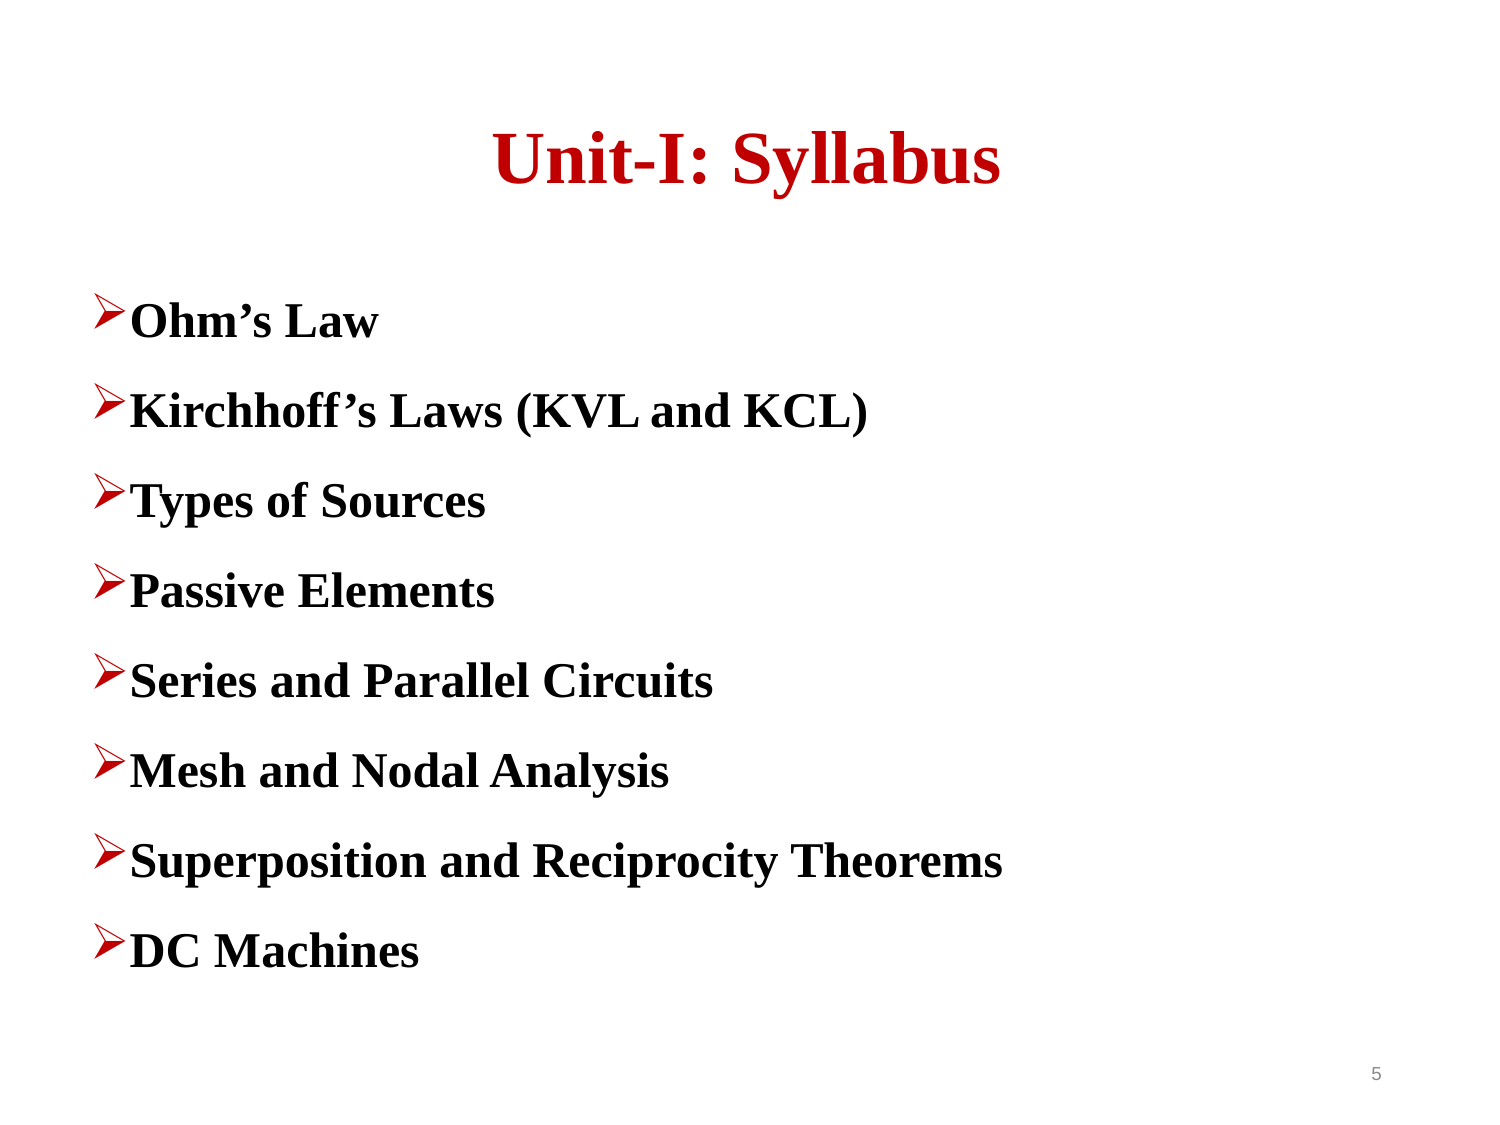

# Unit-I: Syllabus
Ohm’s Law
Kirchhoff’s Laws (KVL and KCL)
Types of Sources
Passive Elements
Series and Parallel Circuits
Mesh and Nodal Analysis
Superposition and Reciprocity Theorems
DC Machines

5